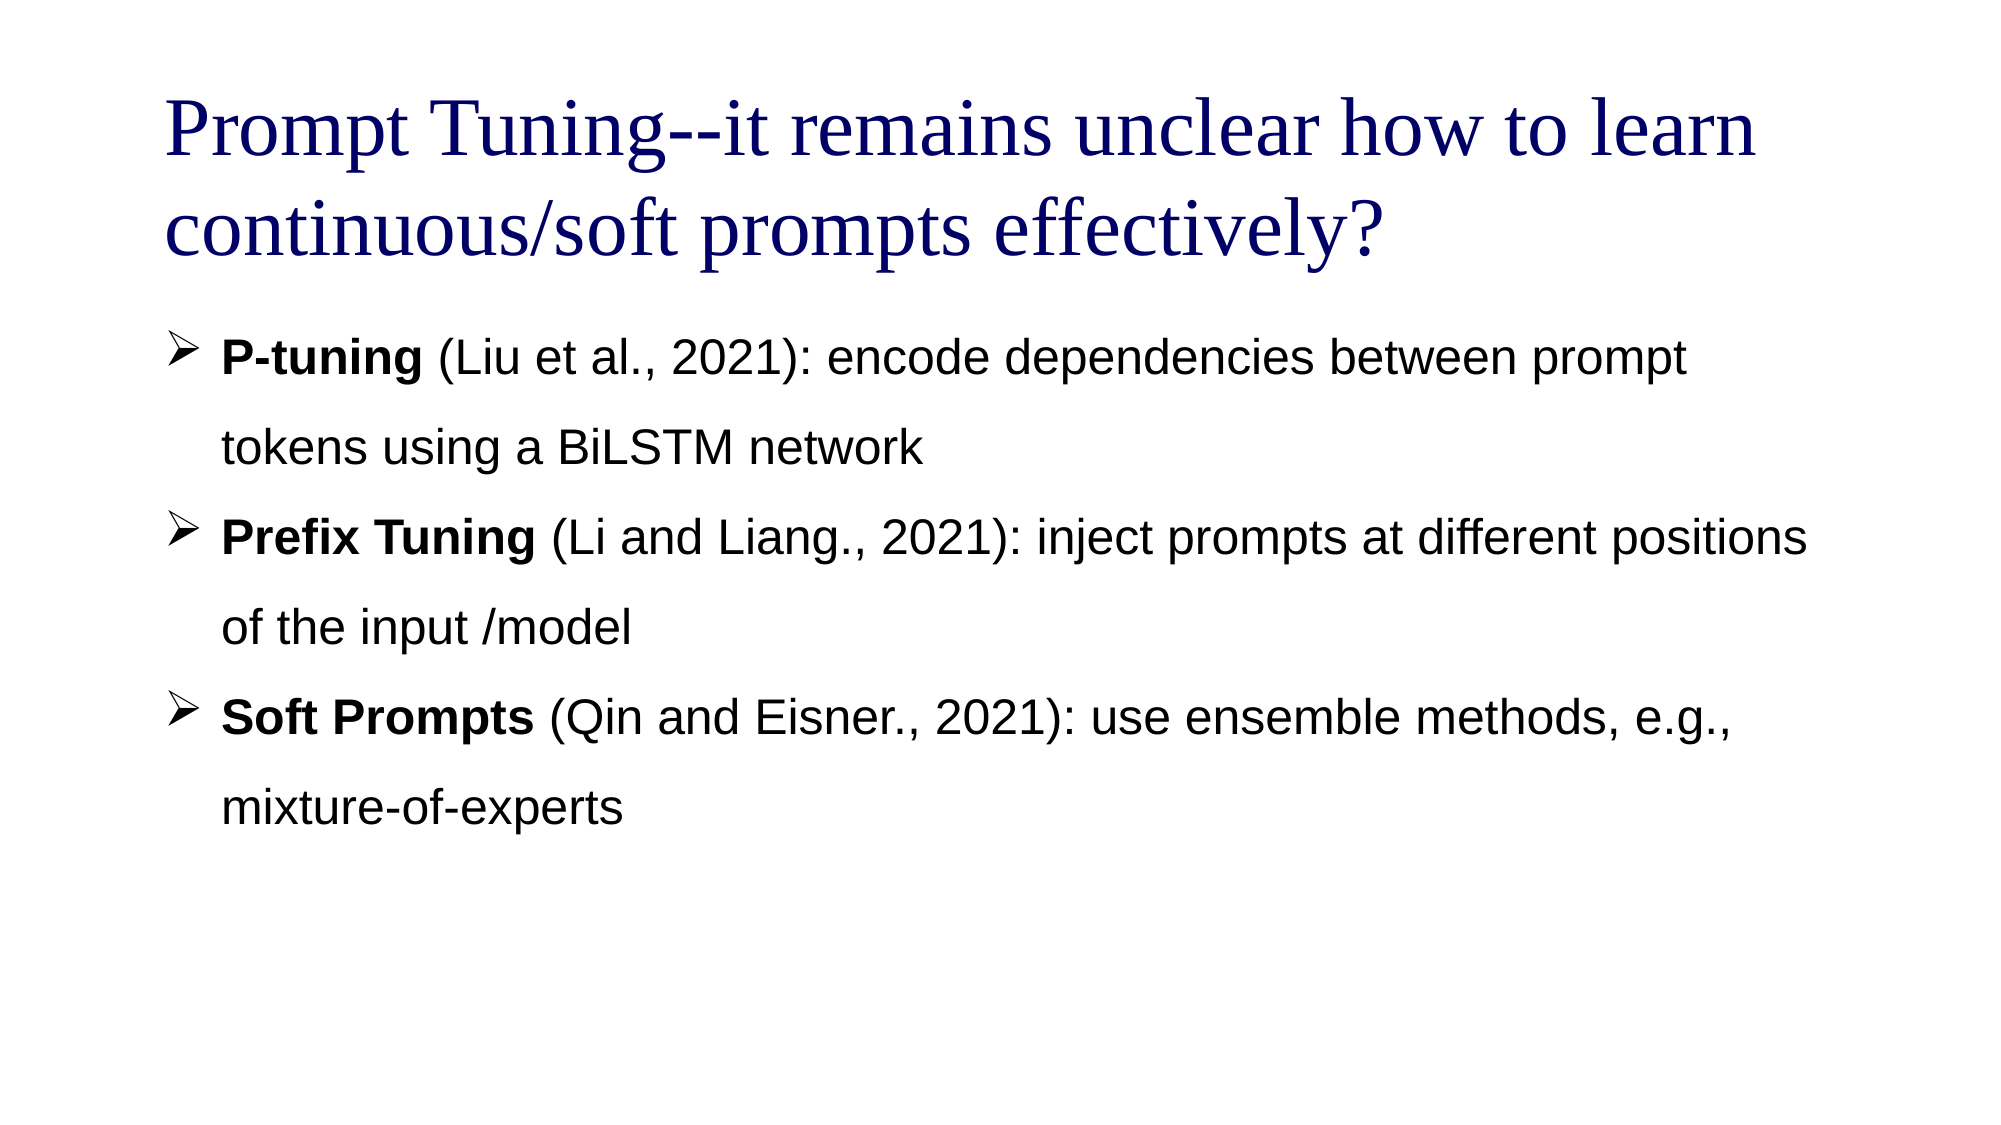

# Prompt Tuning--it remains unclear how to learn continuous/soft prompts effectively?
P-tuning (Liu et al., 2021): encode dependencies between prompt tokens using a BiLSTM network
Prefix Tuning (Li and Liang., 2021): inject prompts at different positions of the input /model
Soft Prompts (Qin and Eisner., 2021): use ensemble methods, e.g., mixture-of-experts
24